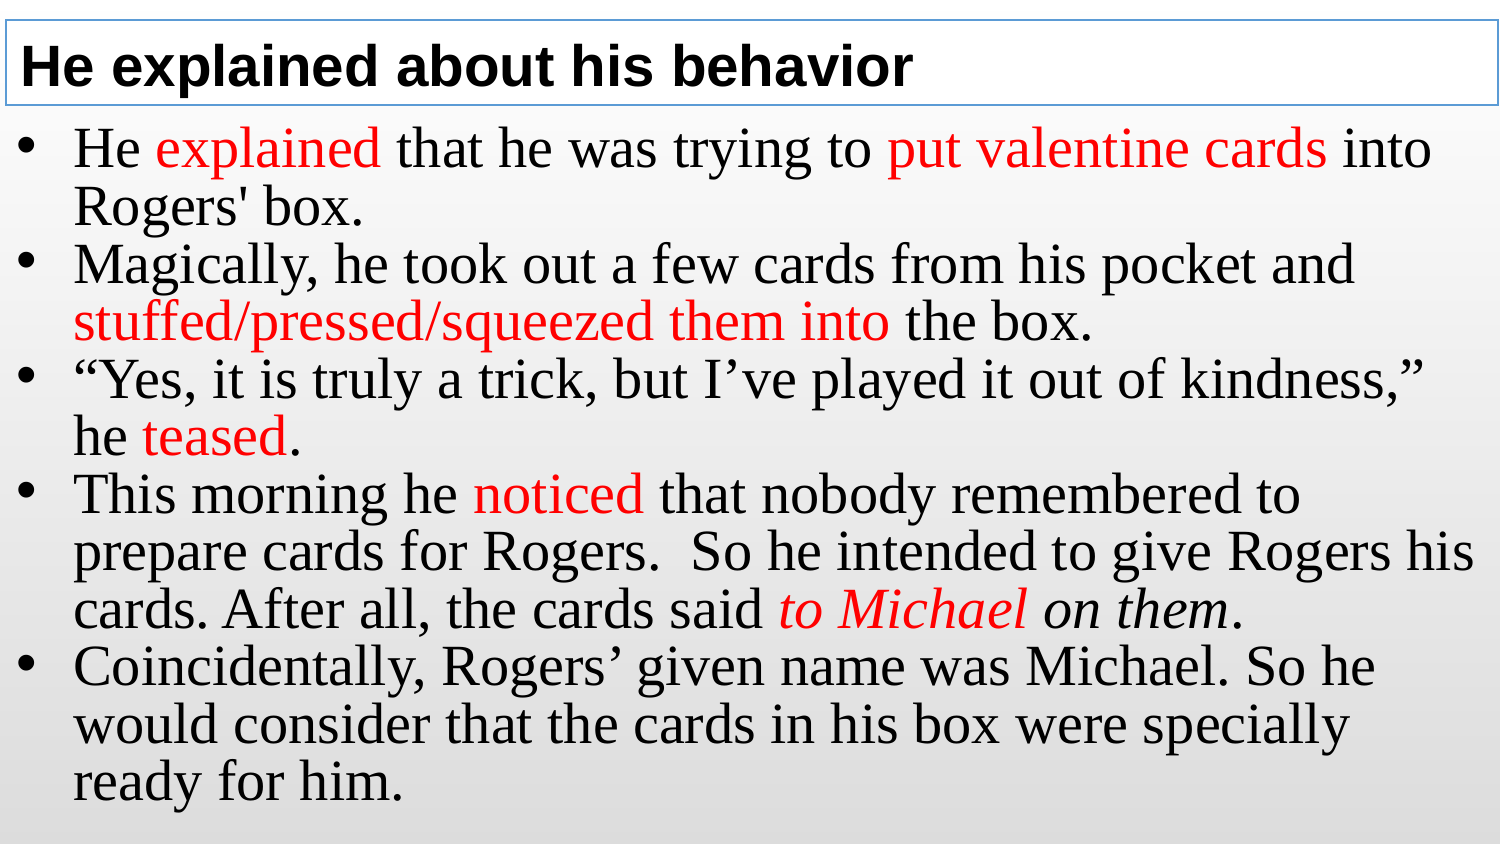

He explained about his behavior
He explained that he was trying to put valentine cards into Rogers' box.
Magically, he took out a few cards from his pocket and stuffed/pressed/squeezed them into the box.
“Yes, it is truly a trick, but I’ve played it out of kindness,” he teased.
This morning he noticed that nobody remembered to  prepare cards for Rogers.  So he intended to give Rogers his cards. After all, the cards said to Michael on them.
Coincidentally, Rogers’ given name was Michael. So he would consider that the cards in his box were specially ready for him.